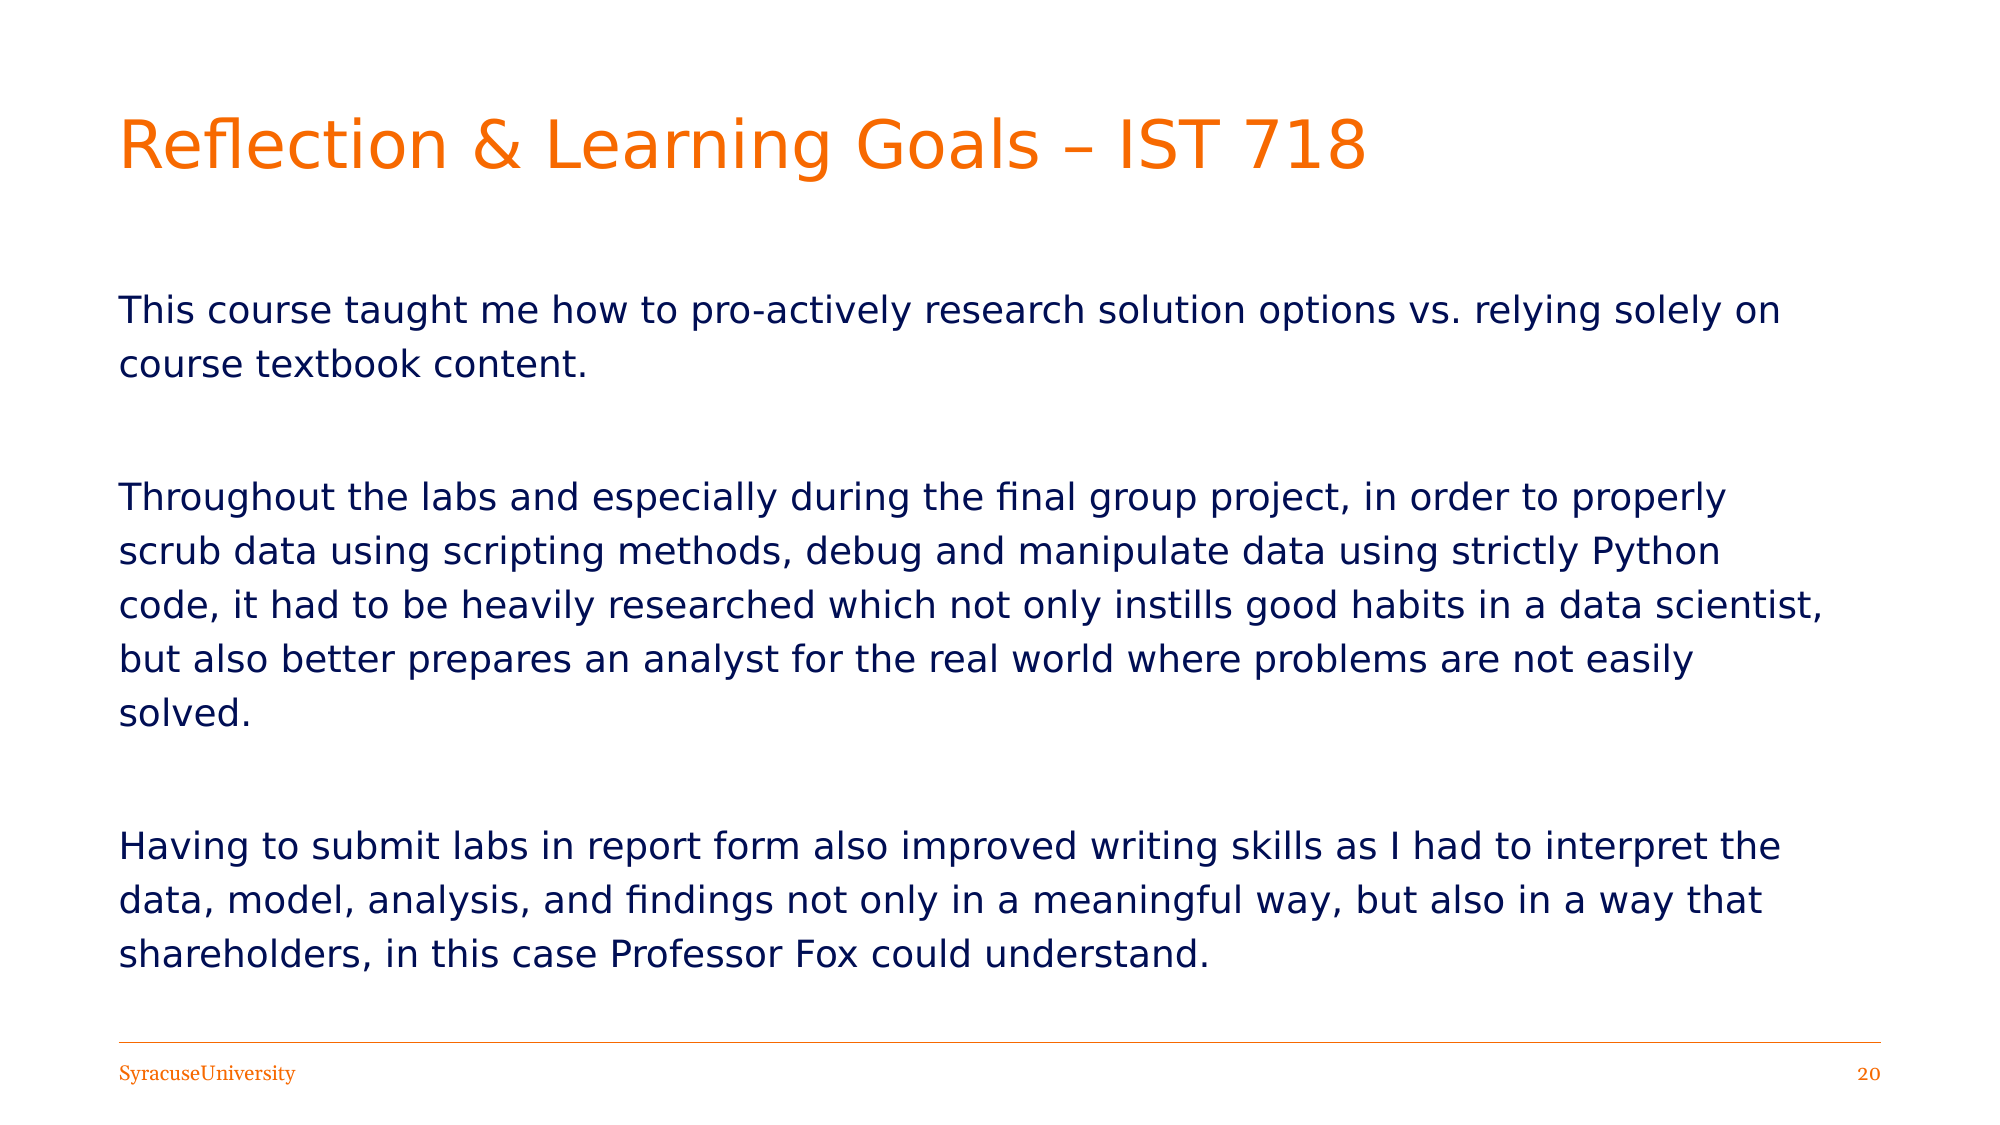

# Reflection & Learning Goals – IST 718
This course taught me how to pro-actively research solution options vs. relying solely on course textbook content.

Throughout the labs and especially during the final group project, in order to properly scrub data using scripting methods, debug and manipulate data using strictly Python code, it had to be heavily researched which not only instills good habits in a data scientist, but also better prepares an analyst for the real world where problems are not easily solved.

Having to submit labs in report form also improved writing skills as I had to interpret the data, model, analysis, and findings not only in a meaningful way, but also in a way that shareholders, in this case Professor Fox could understand.